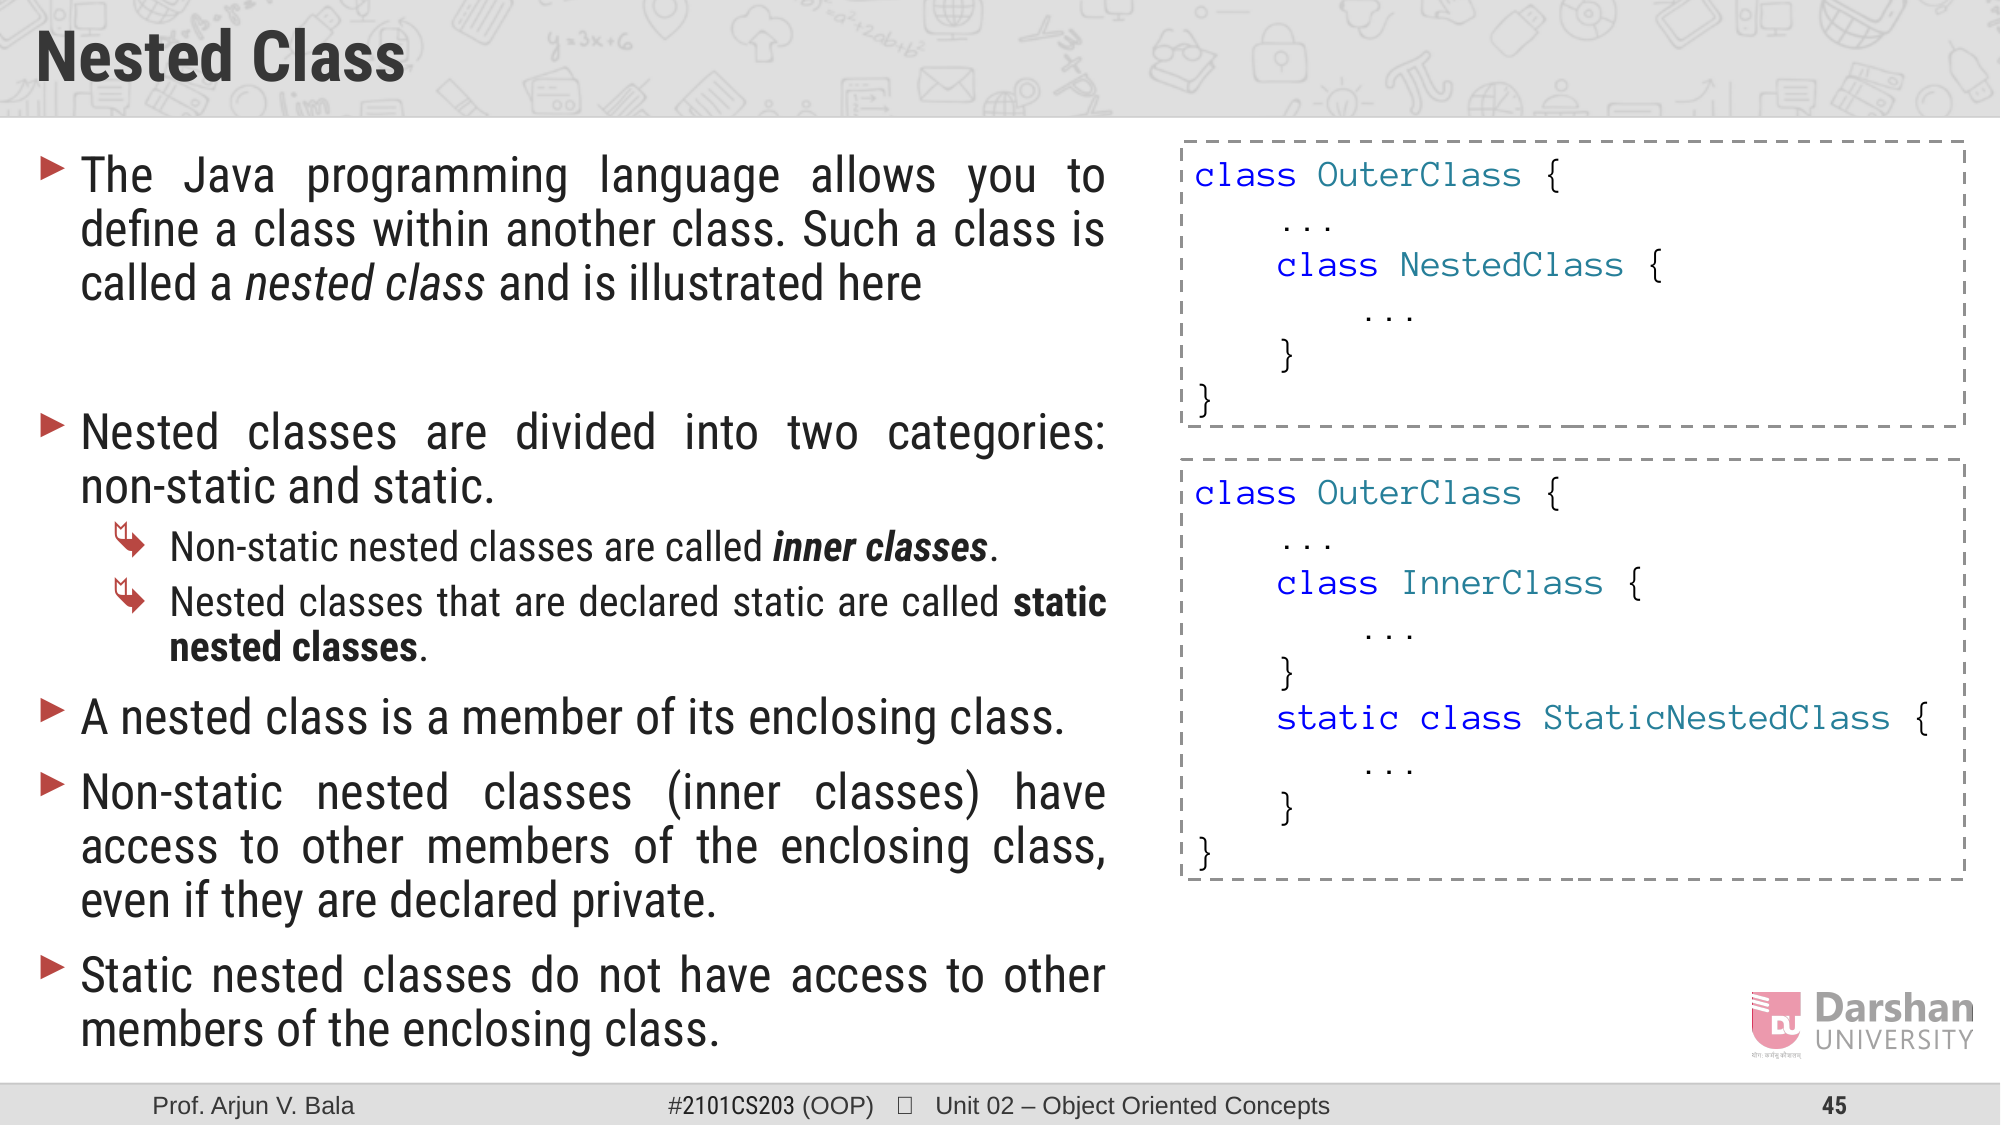

# Nested Class
The Java programming language allows you to define a class within another class. Such a class is called a nested class and is illustrated here

Nested classes are divided into two categories: non-static and static.
Non-static nested classes are called inner classes.
Nested classes that are declared static are called static nested classes.
A nested class is a member of its enclosing class.
Non-static nested classes (inner classes) have access to other members of the enclosing class, even if they are declared private.
Static nested classes do not have access to other members of the enclosing class.
class OuterClass {
    ...
    class NestedClass {
        ...
    }
}
class OuterClass {
    ...
    class InnerClass {
        ...
    }
    static class StaticNestedClass {
        ...
    }
}